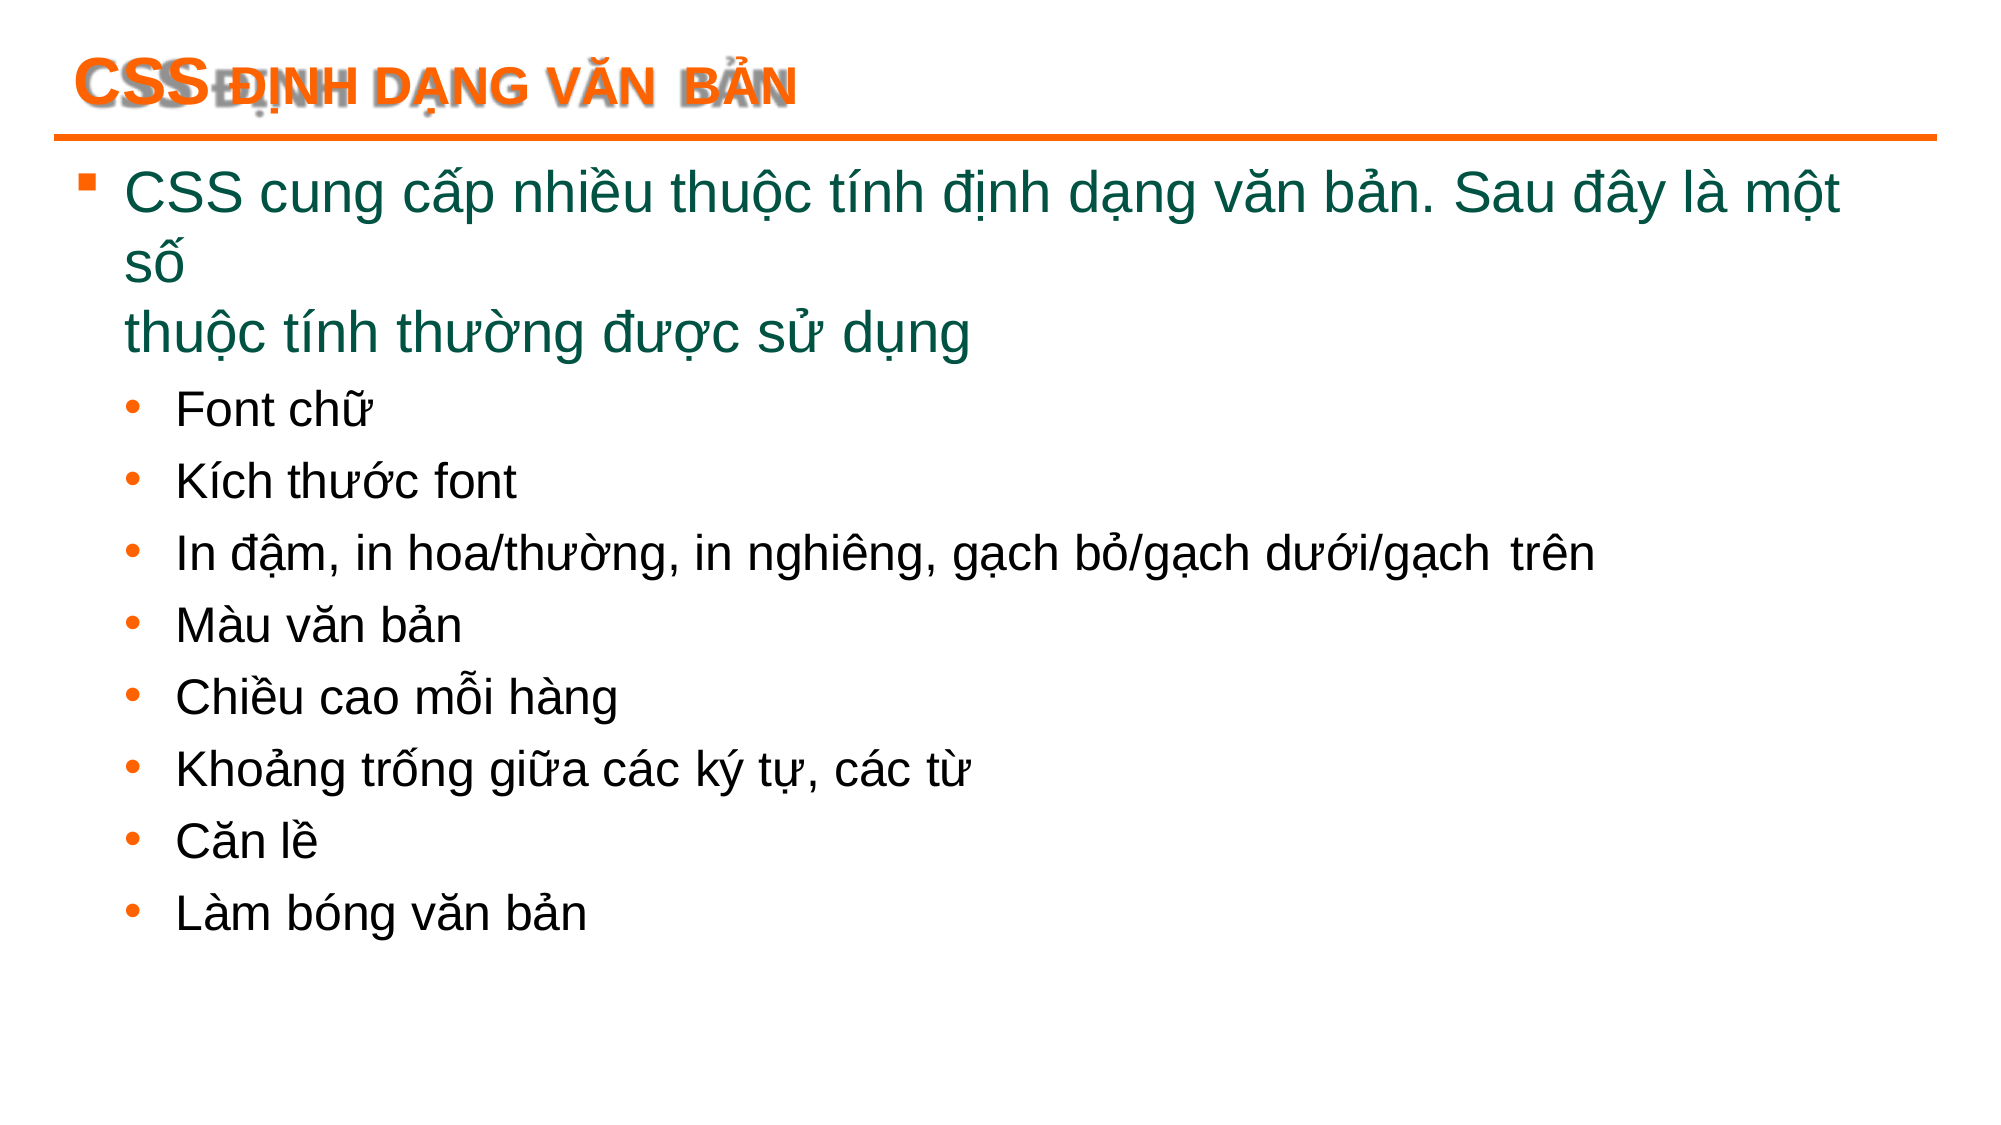

# CSS ĐỊNH DẠNG VĂN BẢN
CSS cung cấp nhiều thuộc tính định dạng văn bản. Sau đây là một số
thuộc tính thường được sử dụng
Font chữ
Kích thước font
In đậm, in hoa/thường, in nghiêng, gạch bỏ/gạch dưới/gạch trên
Màu văn bản
Chiều cao mỗi hàng
Khoảng trống giữa các ký tự, các từ
Căn lề
Làm bóng văn bản